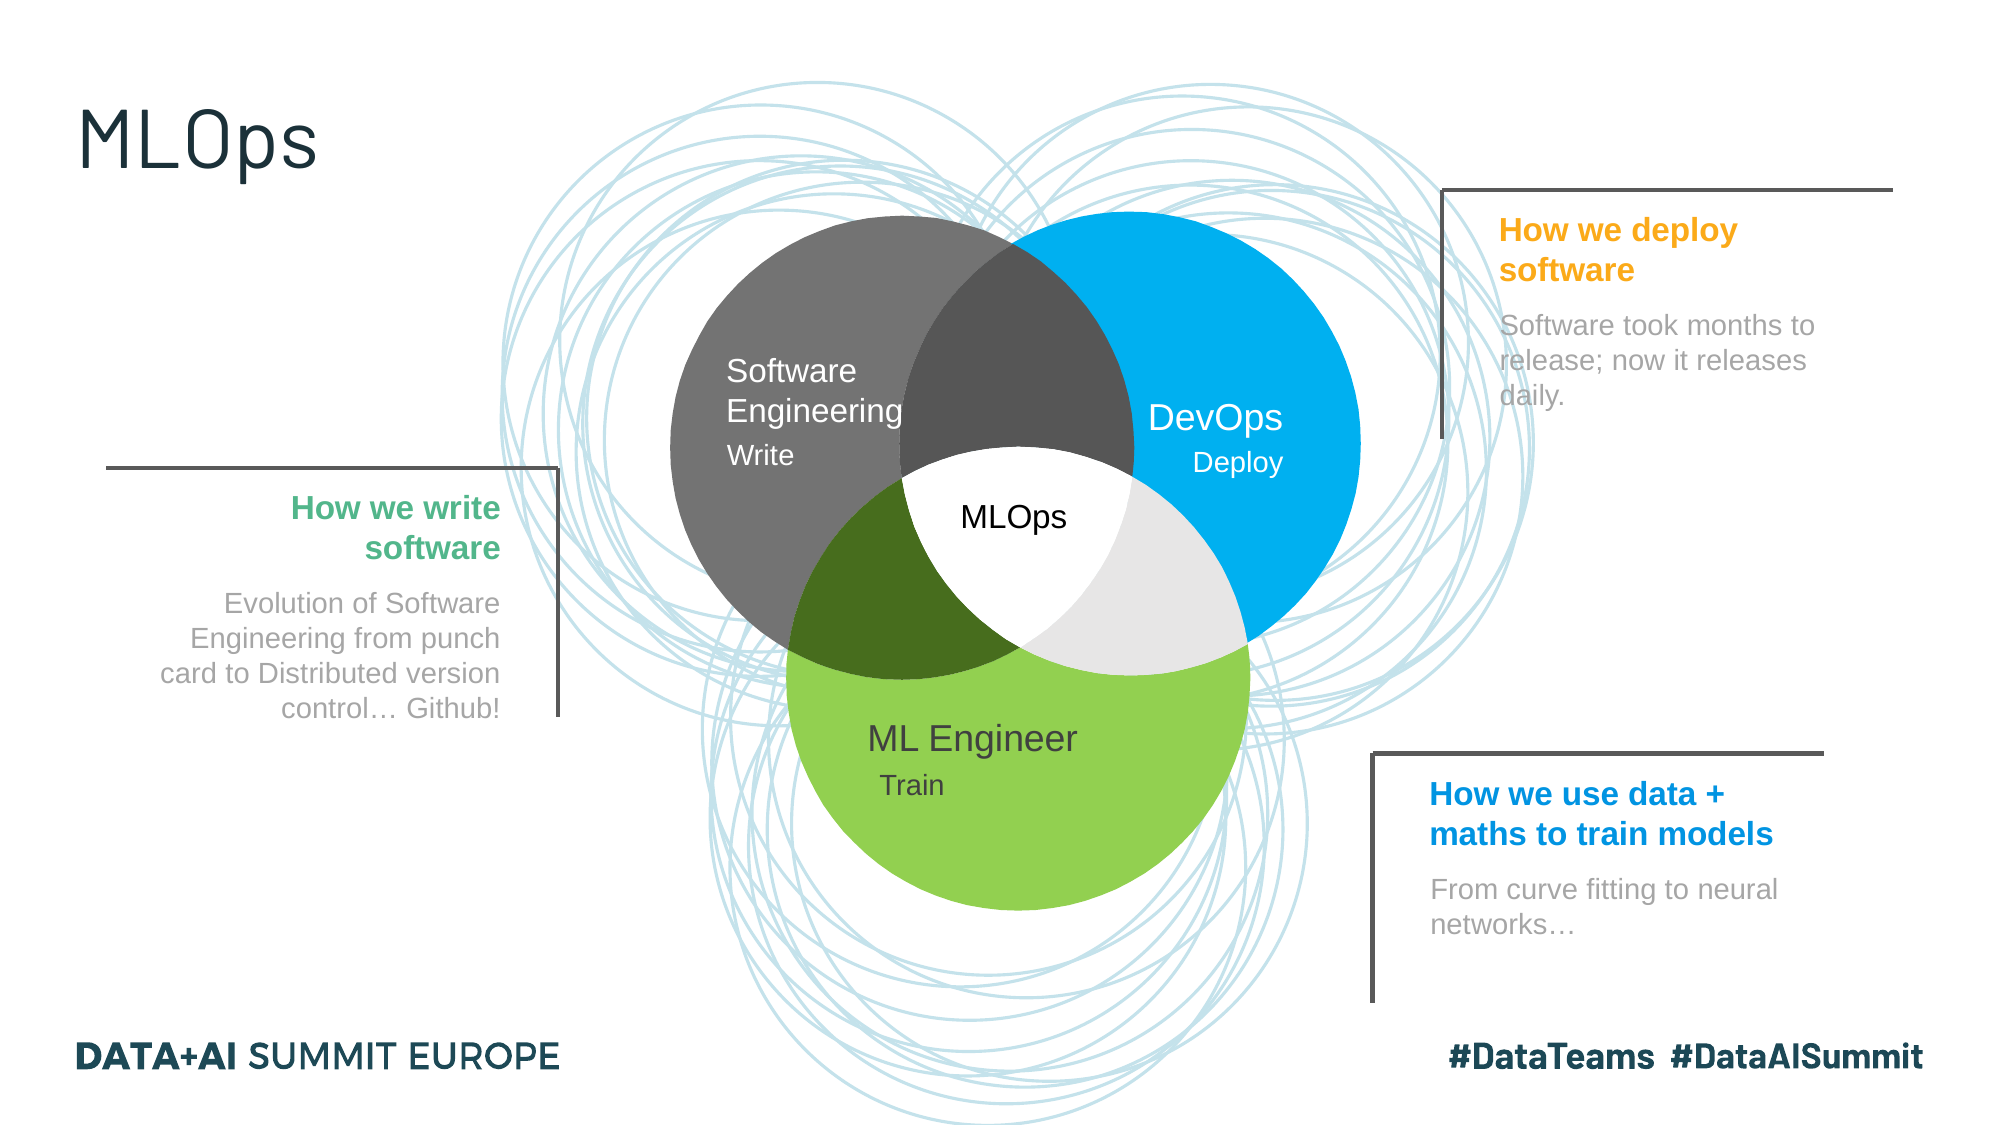

# MLOps
How we deploy software

Software
Engineering
Write
DevOps
Deploy
ML Engineer
Train
MLOps
Software took months to release; now it releases daily.
How we write software
Evolution of Software Engineering from punch card to Distributed version control… Github!
How we use data + maths to train models
From curve fitting to neural networks…